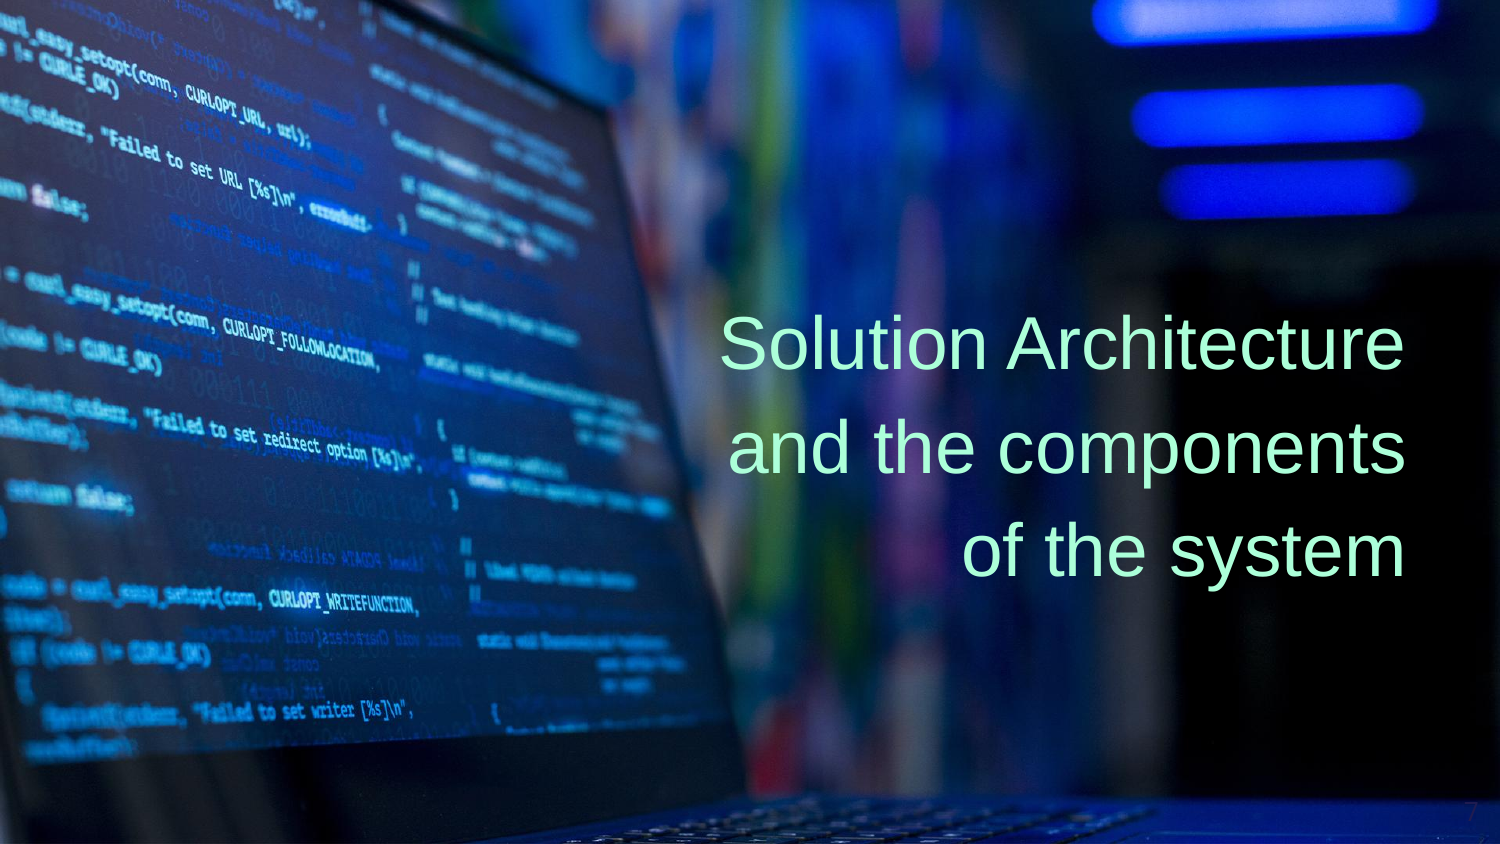

Solution Architecture
and the components
of the system
7